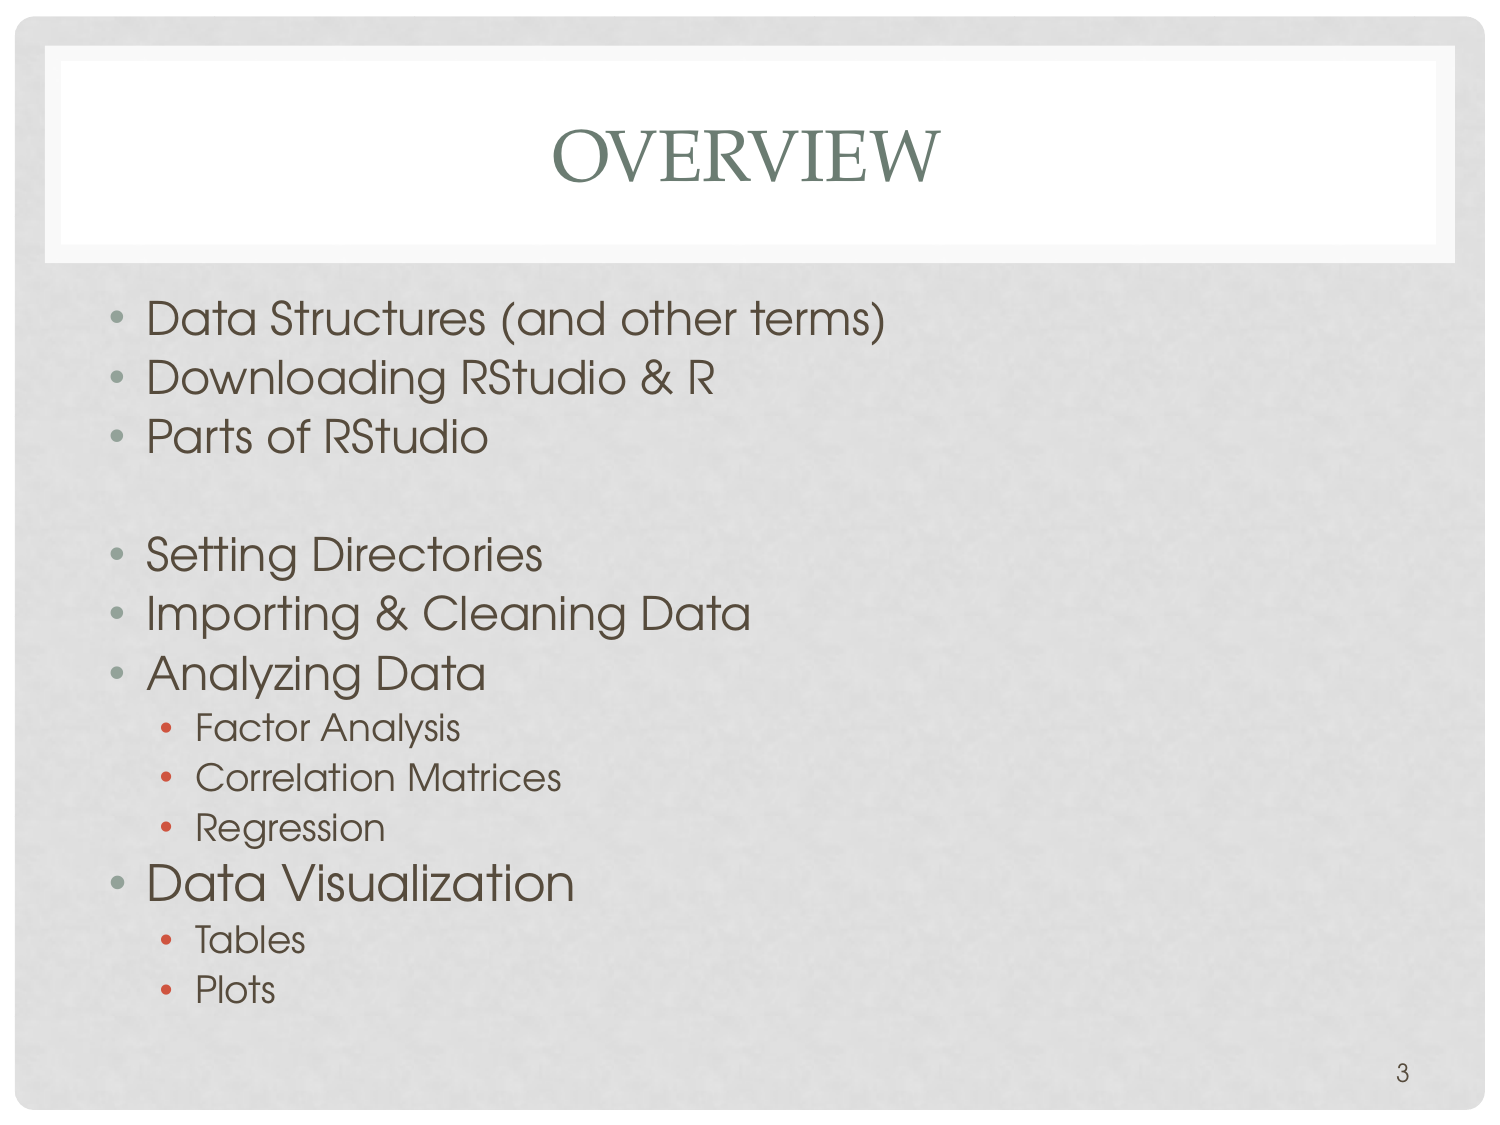

# OVERVIEW
Data Structures (and other terms)
Downloading RStudio & R
Parts of RStudio

Setting Directories
Importing & Cleaning Data
Analyzing Data
Factor Analysis
Correlation Matrices
Regression
Data Visualization
Tables
Plots

3